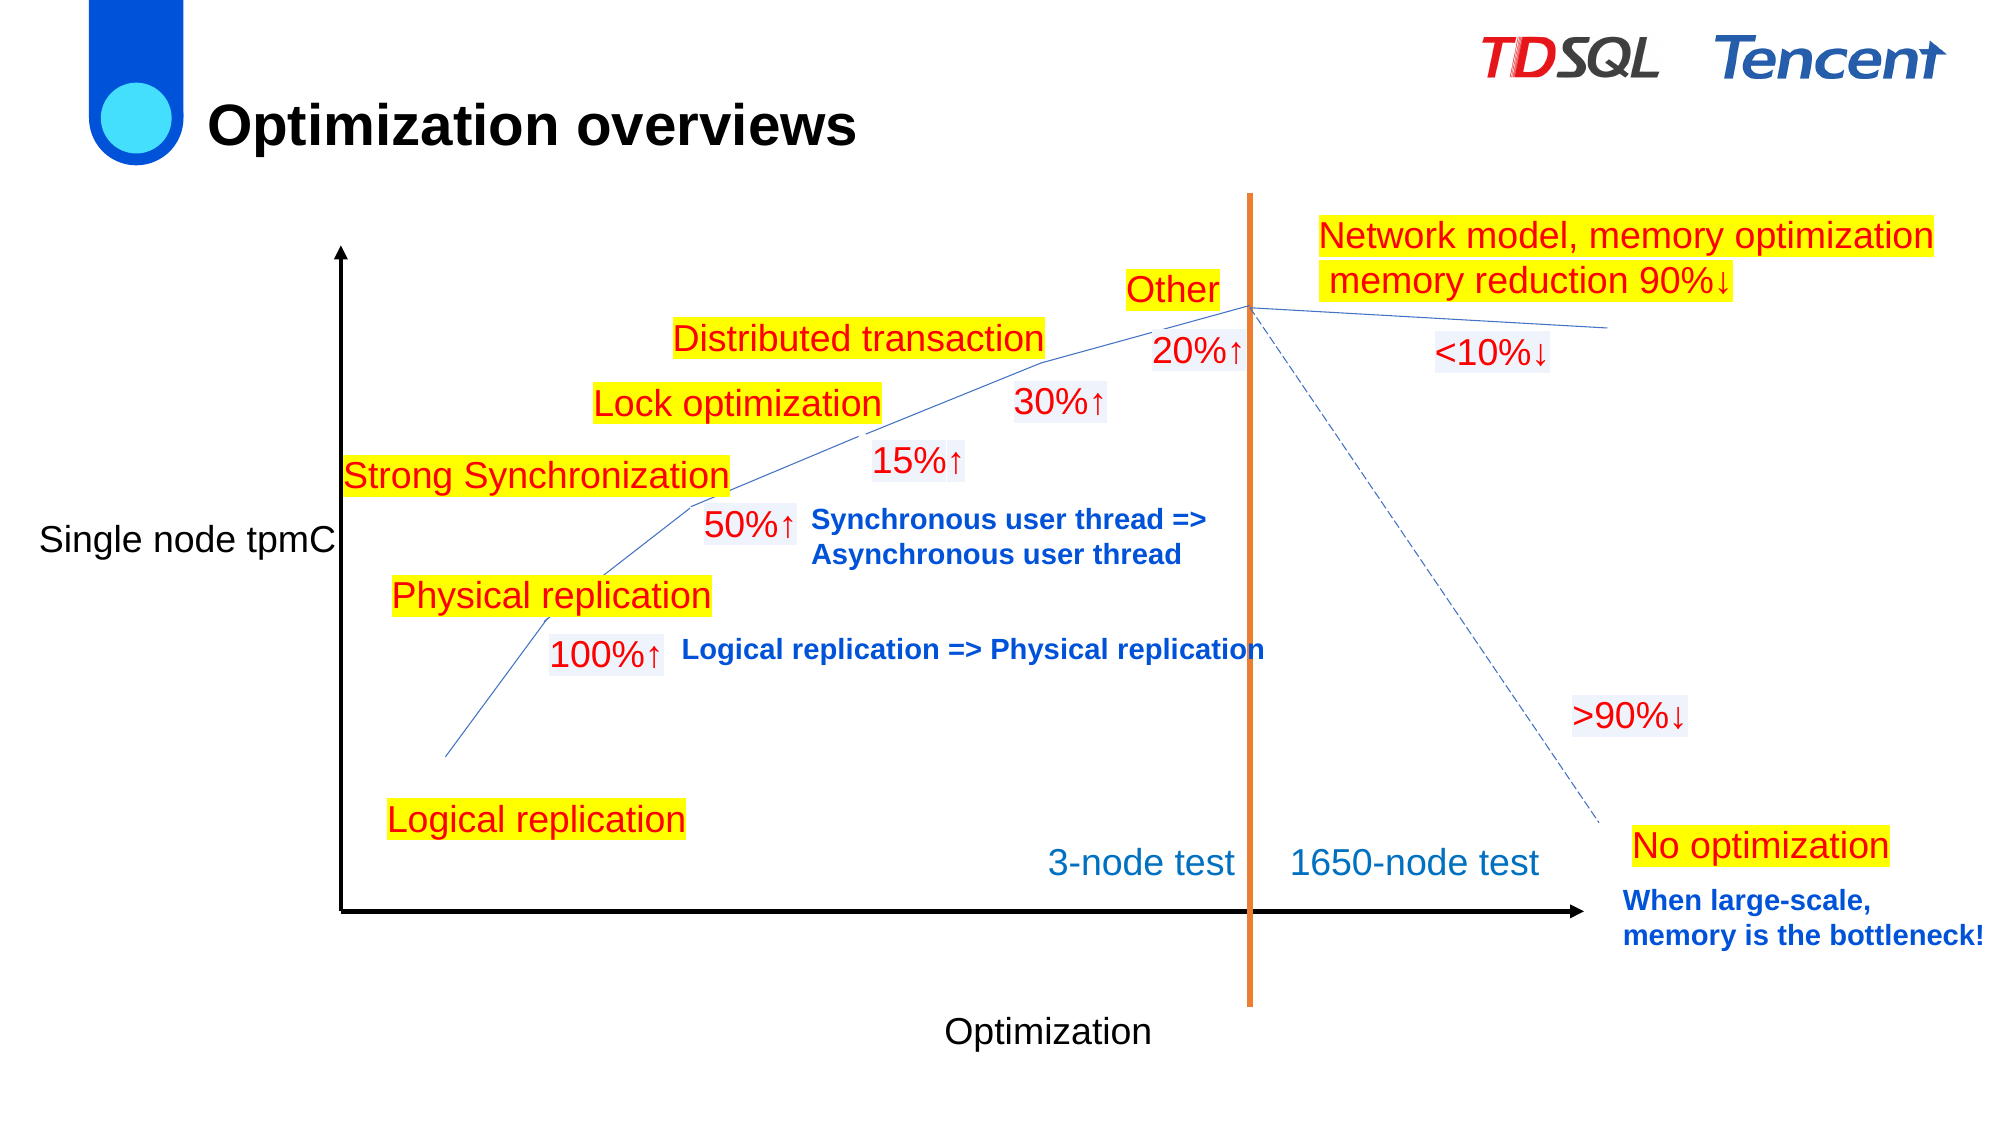

Optimization overviews
Network model, memory optimization
 memory reduction 90%↓
Other
Distributed transaction
20%↑
<10%↓
30%↑
Lock optimization
15%↑
Strong Synchronization
50%↑
Synchronous user thread =>
Asynchronous user thread
Single node tpmC
Physical replication
100%↑
Logical replication => Physical replication
>90%↓
Logical replication
No optimization
3-node test
1650-node test
When large-scale,
memory is the bottleneck!
Optimization